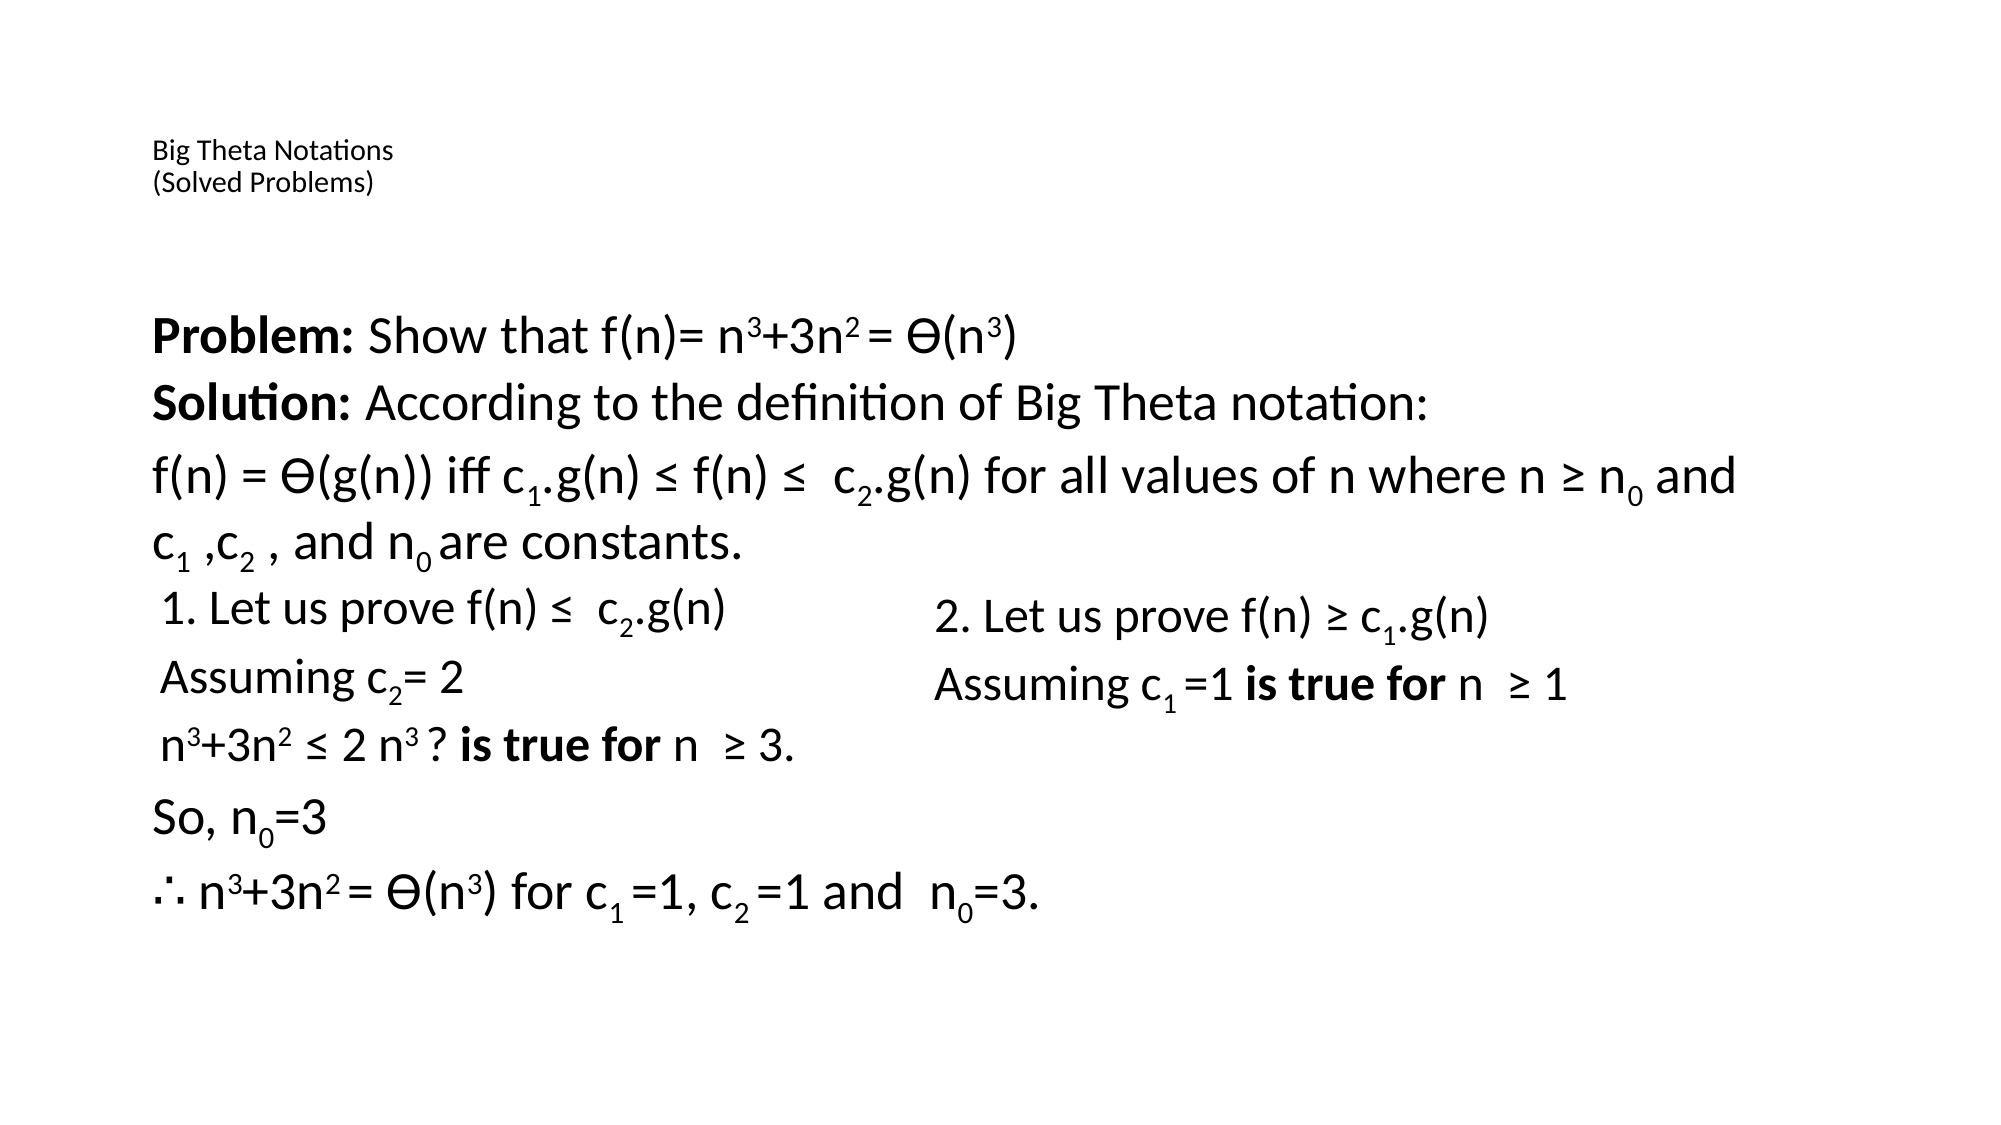

# Big Theta Notations (Solved Problems)
Problem: Show that f(n)= n3+3n2 = Ɵ(n3)
Solution: According to the definition of Big Theta notation:
f(n) = Ɵ(g(n)) iff c1.g(n) ≤ f(n) ≤  c2.g(n) for all values of n where n ≥ n0 and c1 ,c2 , and n0 are constants.

So, n0=3
∴ n3+3n2 = Ɵ(n3) for c1 =1, c2 =1 and  n0=3.

1. Let us prove f(n) ≤  c2.g(n)
Assuming c2= 2
n3+3n2  ≤ 2 n3 ? is true for n  ≥ 3.

2. Let us prove f(n) ≥ c1.g(n)
Assuming c1 =1 is true for n  ≥ 1